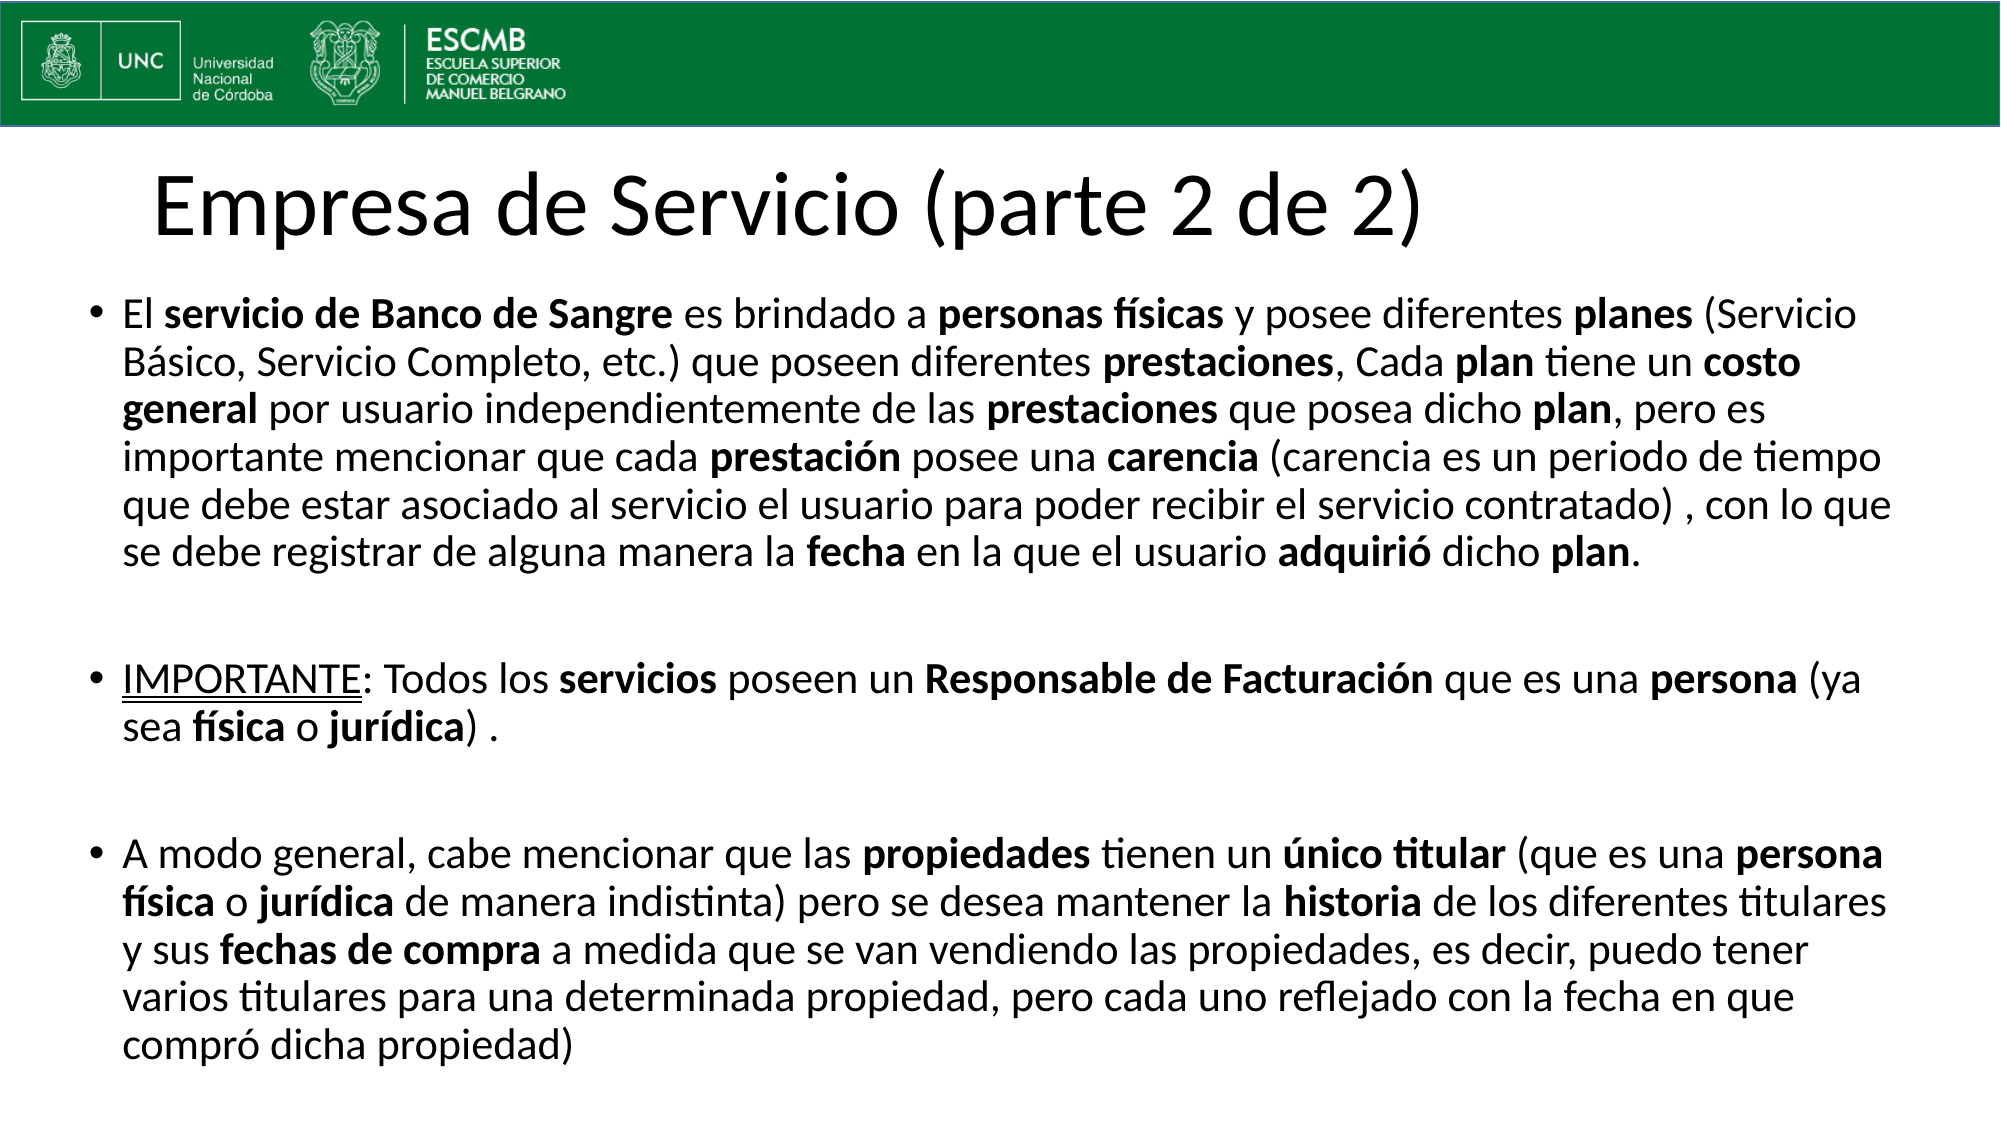

# Empresa de Servicio (parte 2 de 2)
El servicio de Banco de Sangre es brindado a personas físicas y posee diferentes planes (Servicio Básico, Servicio Completo, etc.) que poseen diferentes prestaciones, Cada plan tiene un costo general por usuario independientemente de las prestaciones que posea dicho plan, pero es importante mencionar que cada prestación posee una carencia (carencia es un periodo de tiempo que debe estar asociado al servicio el usuario para poder recibir el servicio contratado) , con lo que se debe registrar de alguna manera la fecha en la que el usuario adquirió dicho plan.

IMPORTANTE: Todos los servicios poseen un Responsable de Facturación que es una persona (ya sea física o jurídica) .

A modo general, cabe mencionar que las propiedades tienen un único titular (que es una persona física o jurídica de manera indistinta) pero se desea mantener la historia de los diferentes titulares y sus fechas de compra a medida que se van vendiendo las propiedades, es decir, puedo tener varios titulares para una determinada propiedad, pero cada uno reflejado con la fecha en que compró dicha propiedad)